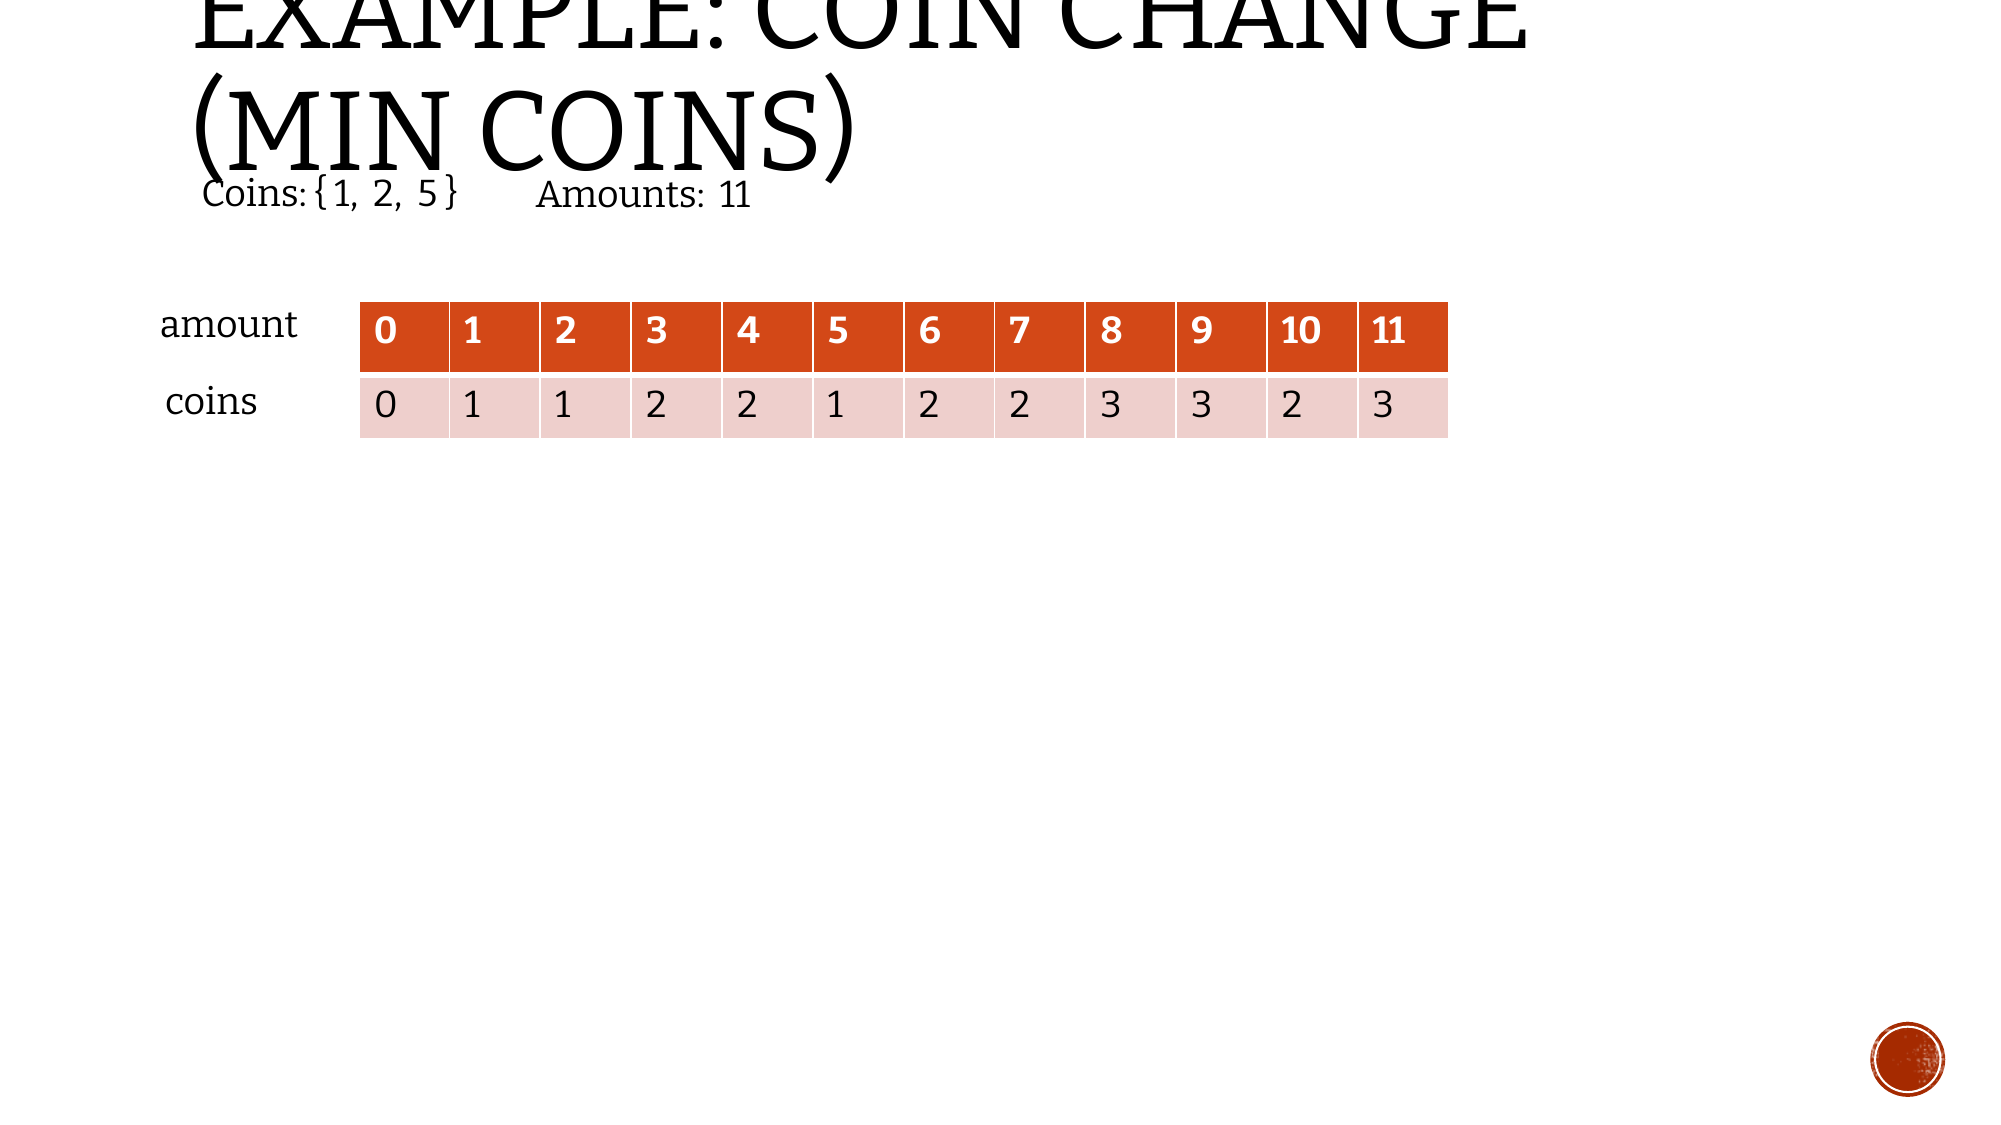

# Example: coin change (Min coins)
Coins: { 1,  2,  5 }
Amounts:  11
amount
| 0 | 1 | 2 | 3 | 4 | 5 | 6 | 7 | 8 | 9 | 10 | 11 |
| --- | --- | --- | --- | --- | --- | --- | --- | --- | --- | --- | --- |
| 0 | 1 | 1 | 2 | 2 | 1 | 2 | 2 | 3 | 3 | 2 | 3 |
coins